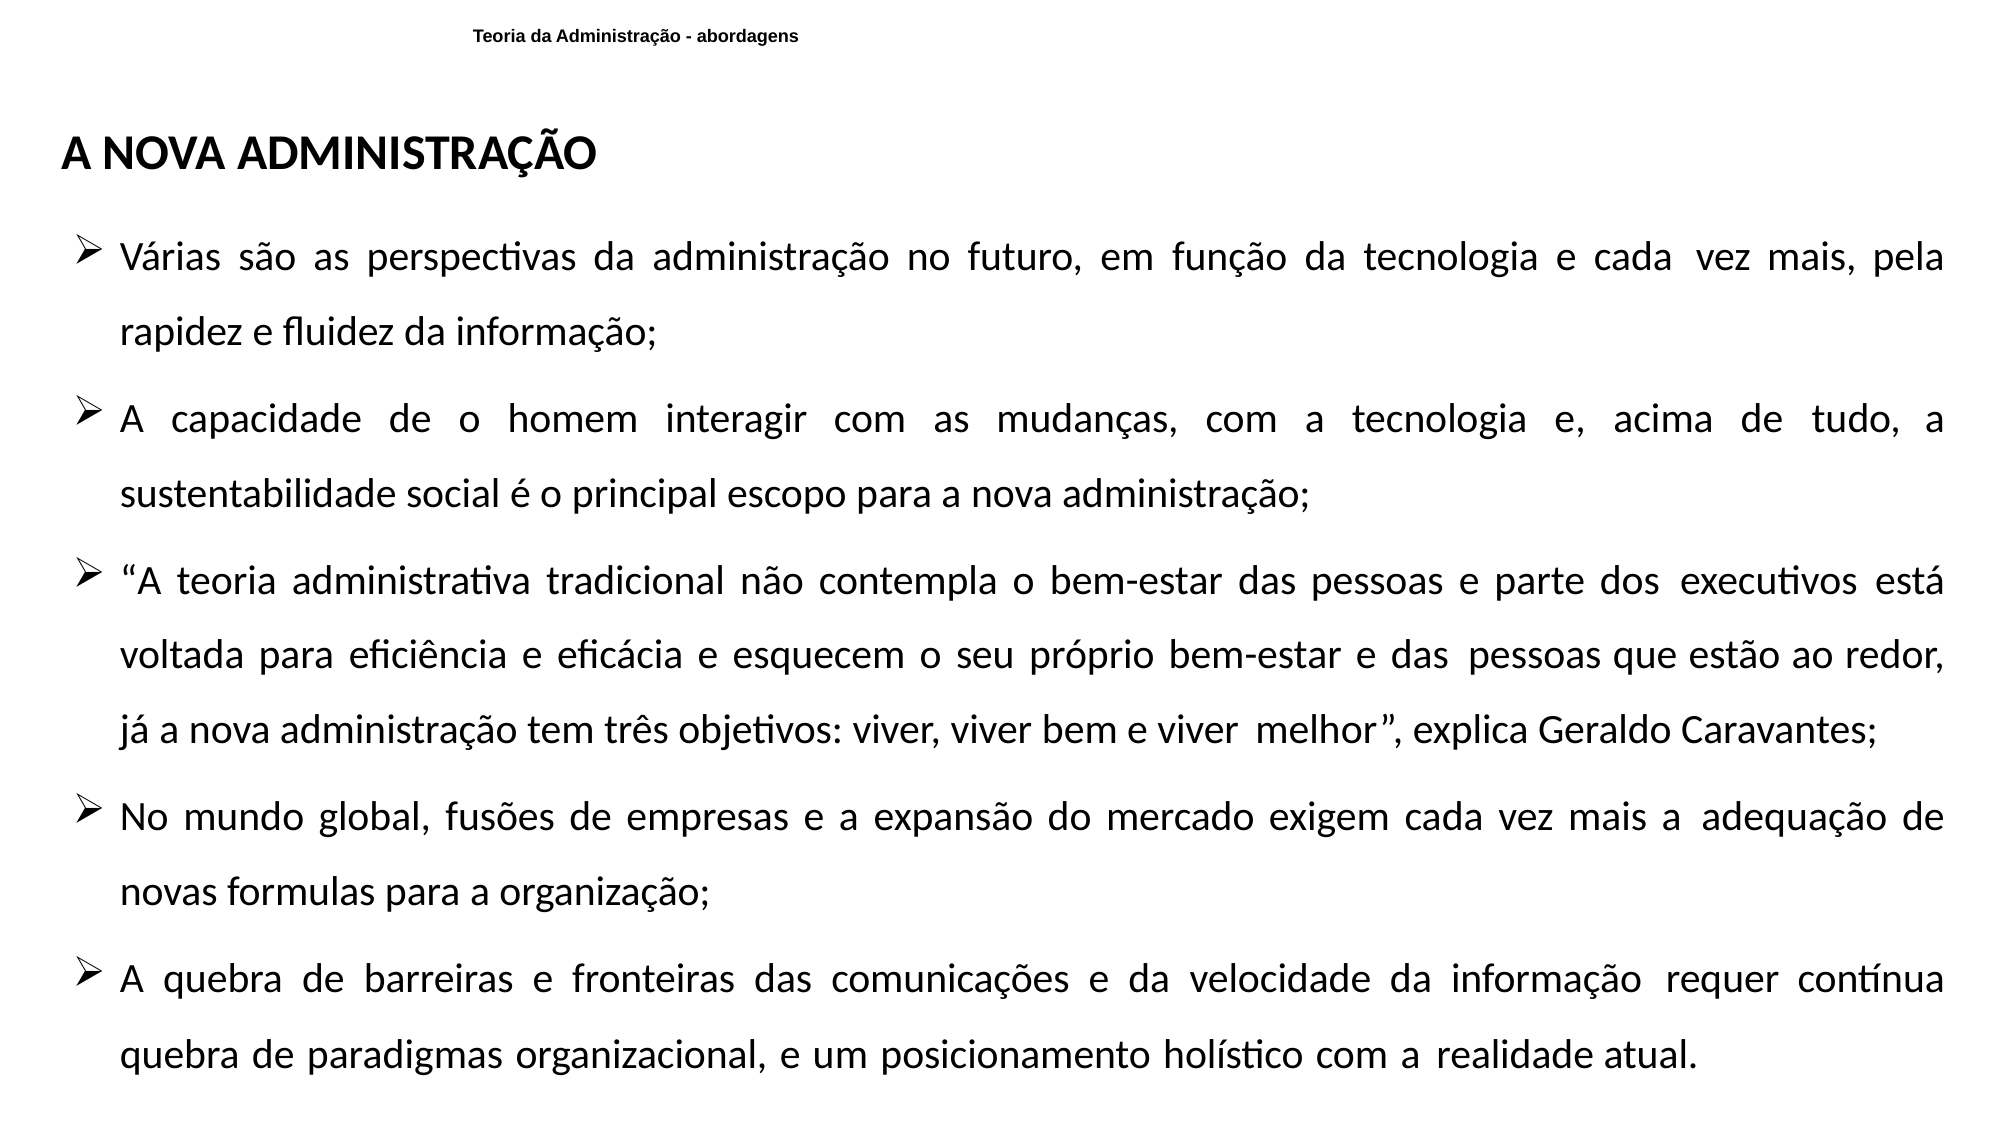

Teoria da Administração - abordagens
# A NOVA ADMINISTRAÇÃO
Várias são as perspectivas da administração no futuro, em função da tecnologia e cada vez mais, pela rapidez e fluidez da informação;
A capacidade de o homem interagir com as mudanças, com a tecnologia e, acima de tudo, a sustentabilidade social é o principal escopo para a nova administração;
“A teoria administrativa tradicional não contempla o bem-estar das pessoas e parte dos executivos está voltada para eficiência e eficácia e esquecem o seu próprio bem-estar e das pessoas que estão ao redor, já a nova administração tem três objetivos: viver, viver bem e viver melhor”, explica Geraldo Caravantes;
No mundo global, fusões de empresas e a expansão do mercado exigem cada vez mais a adequação de novas formulas para a organização;
A quebra de barreiras e fronteiras das comunicações e da velocidade da informação requer contínua quebra de paradigmas organizacional, e um posicionamento holístico com a realidade atual.